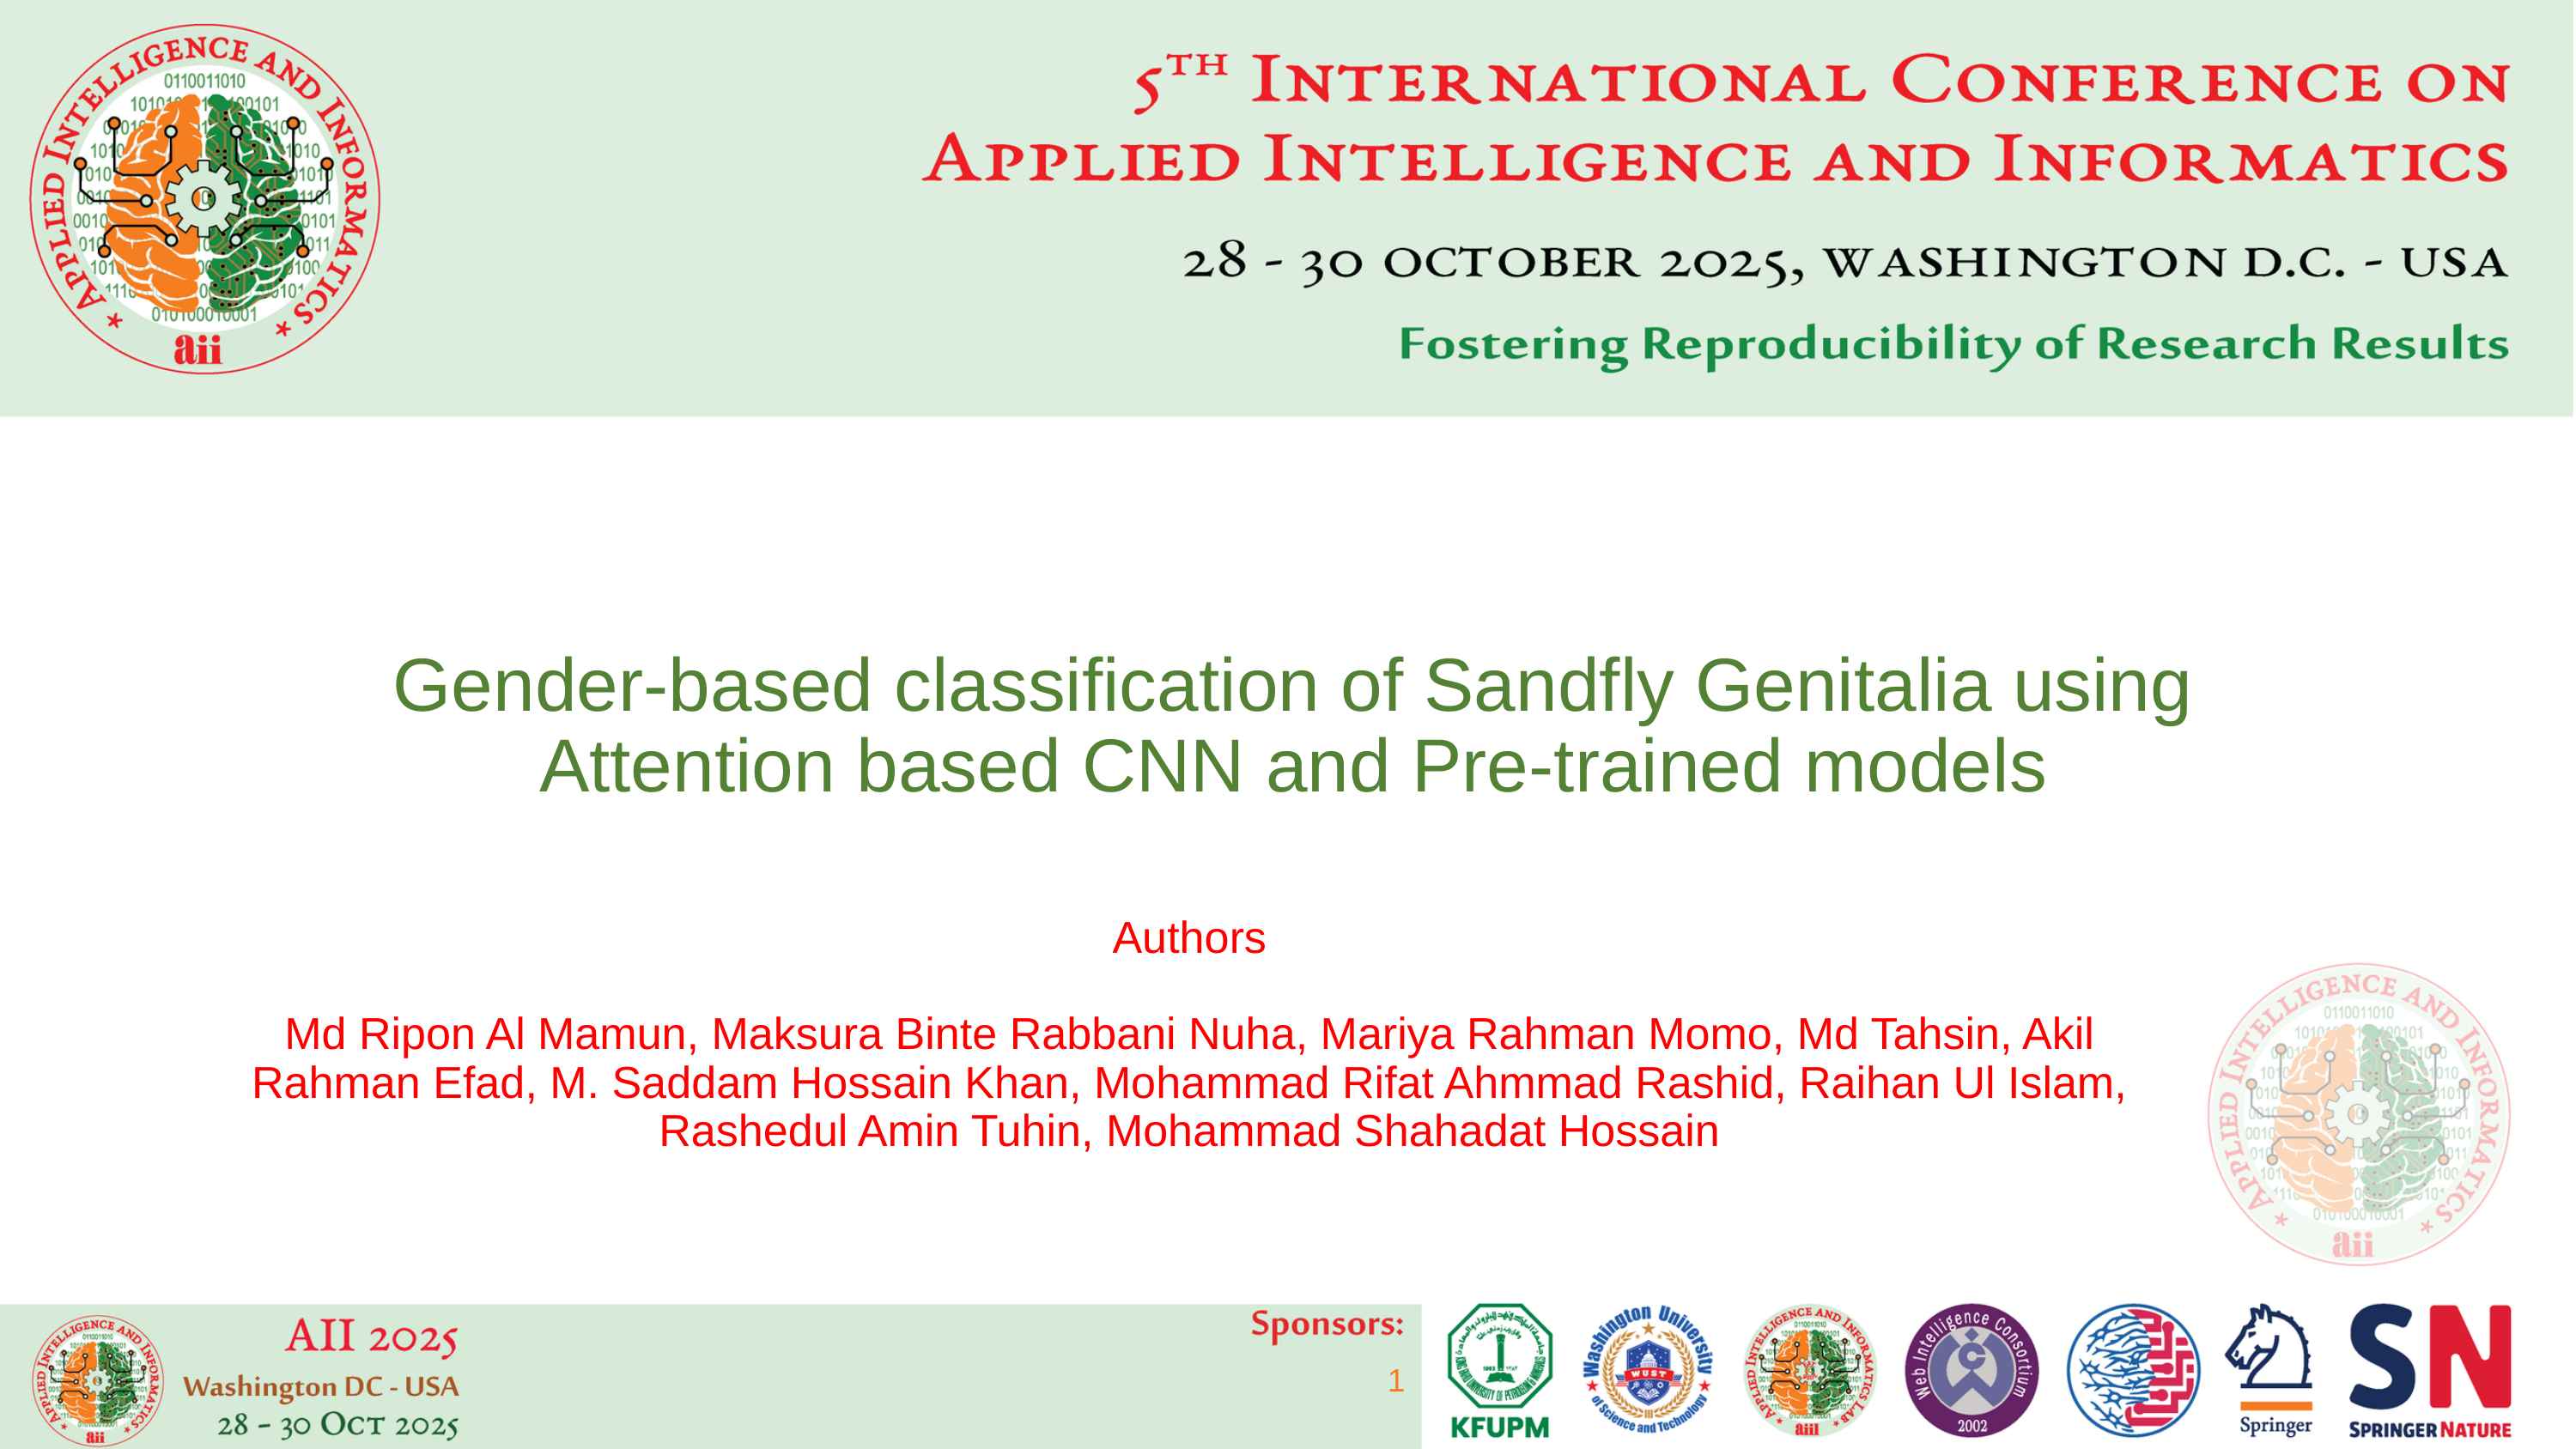

Gender-based classification of Sandfly Genitalia using Attention based CNN and Pre-trained models
Authors

Md Ripon Al Mamun, Maksura Binte Rabbani Nuha, Mariya Rahman Momo, Md Tahsin, Akil Rahman Efad, M. Saddam Hossain Khan, Mohammad Rifat Ahmmad Rashid, Raihan Ul Islam, Rashedul Amin Tuhin, Mohammad Shahadat Hossain

1